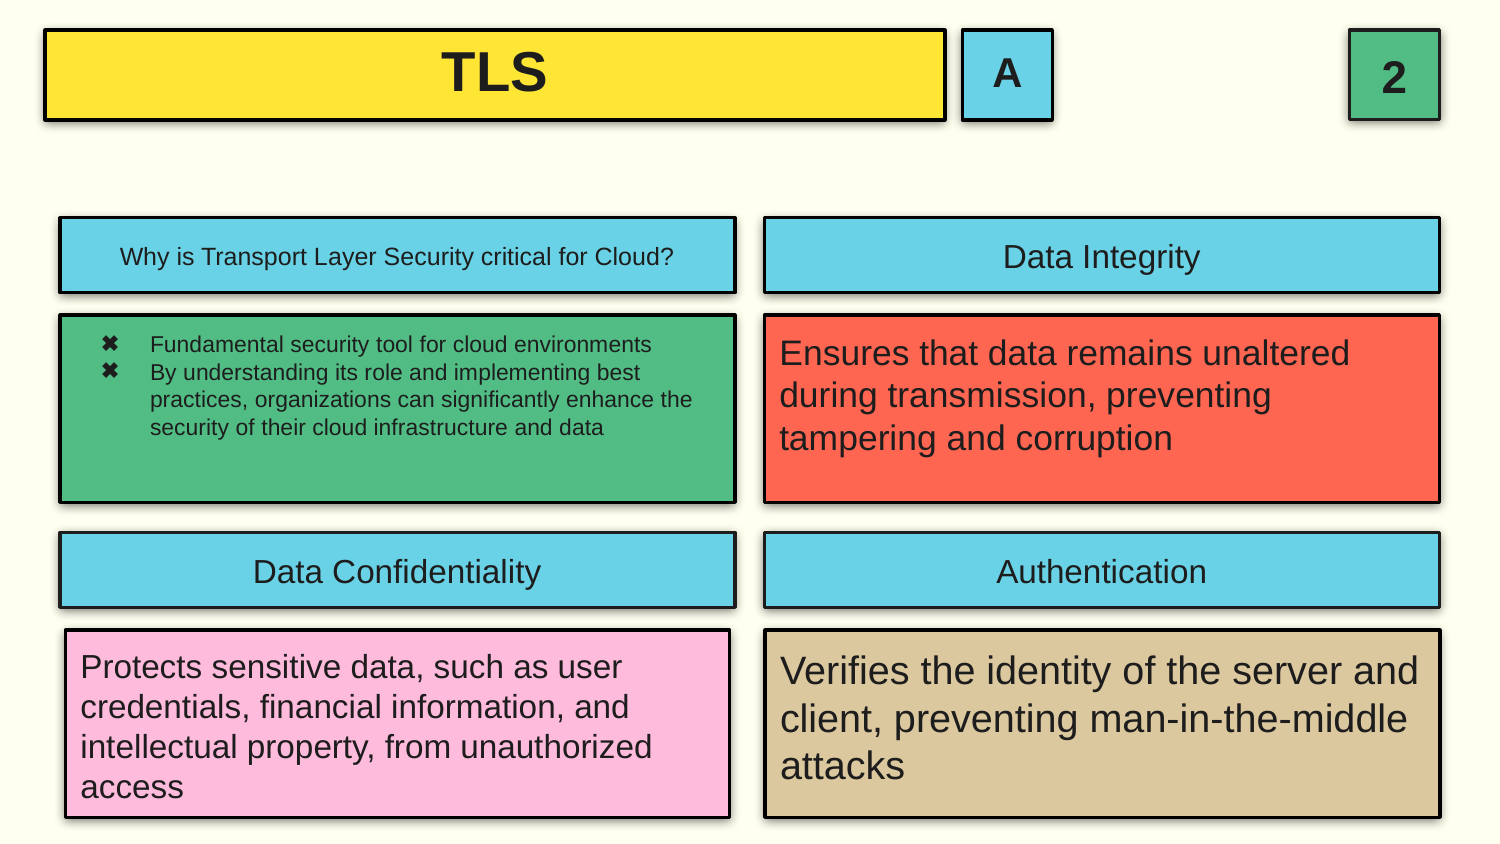

A
# TLS
Why is Transport Layer Security critical for Cloud?
Data Integrity
Ensures that data remains unaltered during transmission, preventing tampering and corruption
Fundamental security tool for cloud environments
By understanding its role and implementing best practices, organizations can significantly enhance the security of their cloud infrastructure and data
Data Confidentiality
Authentication
Verifies the identity of the server and client, preventing man-in-the-middle attacks
Protects sensitive data, such as user credentials, financial information, and intellectual property, from unauthorized access